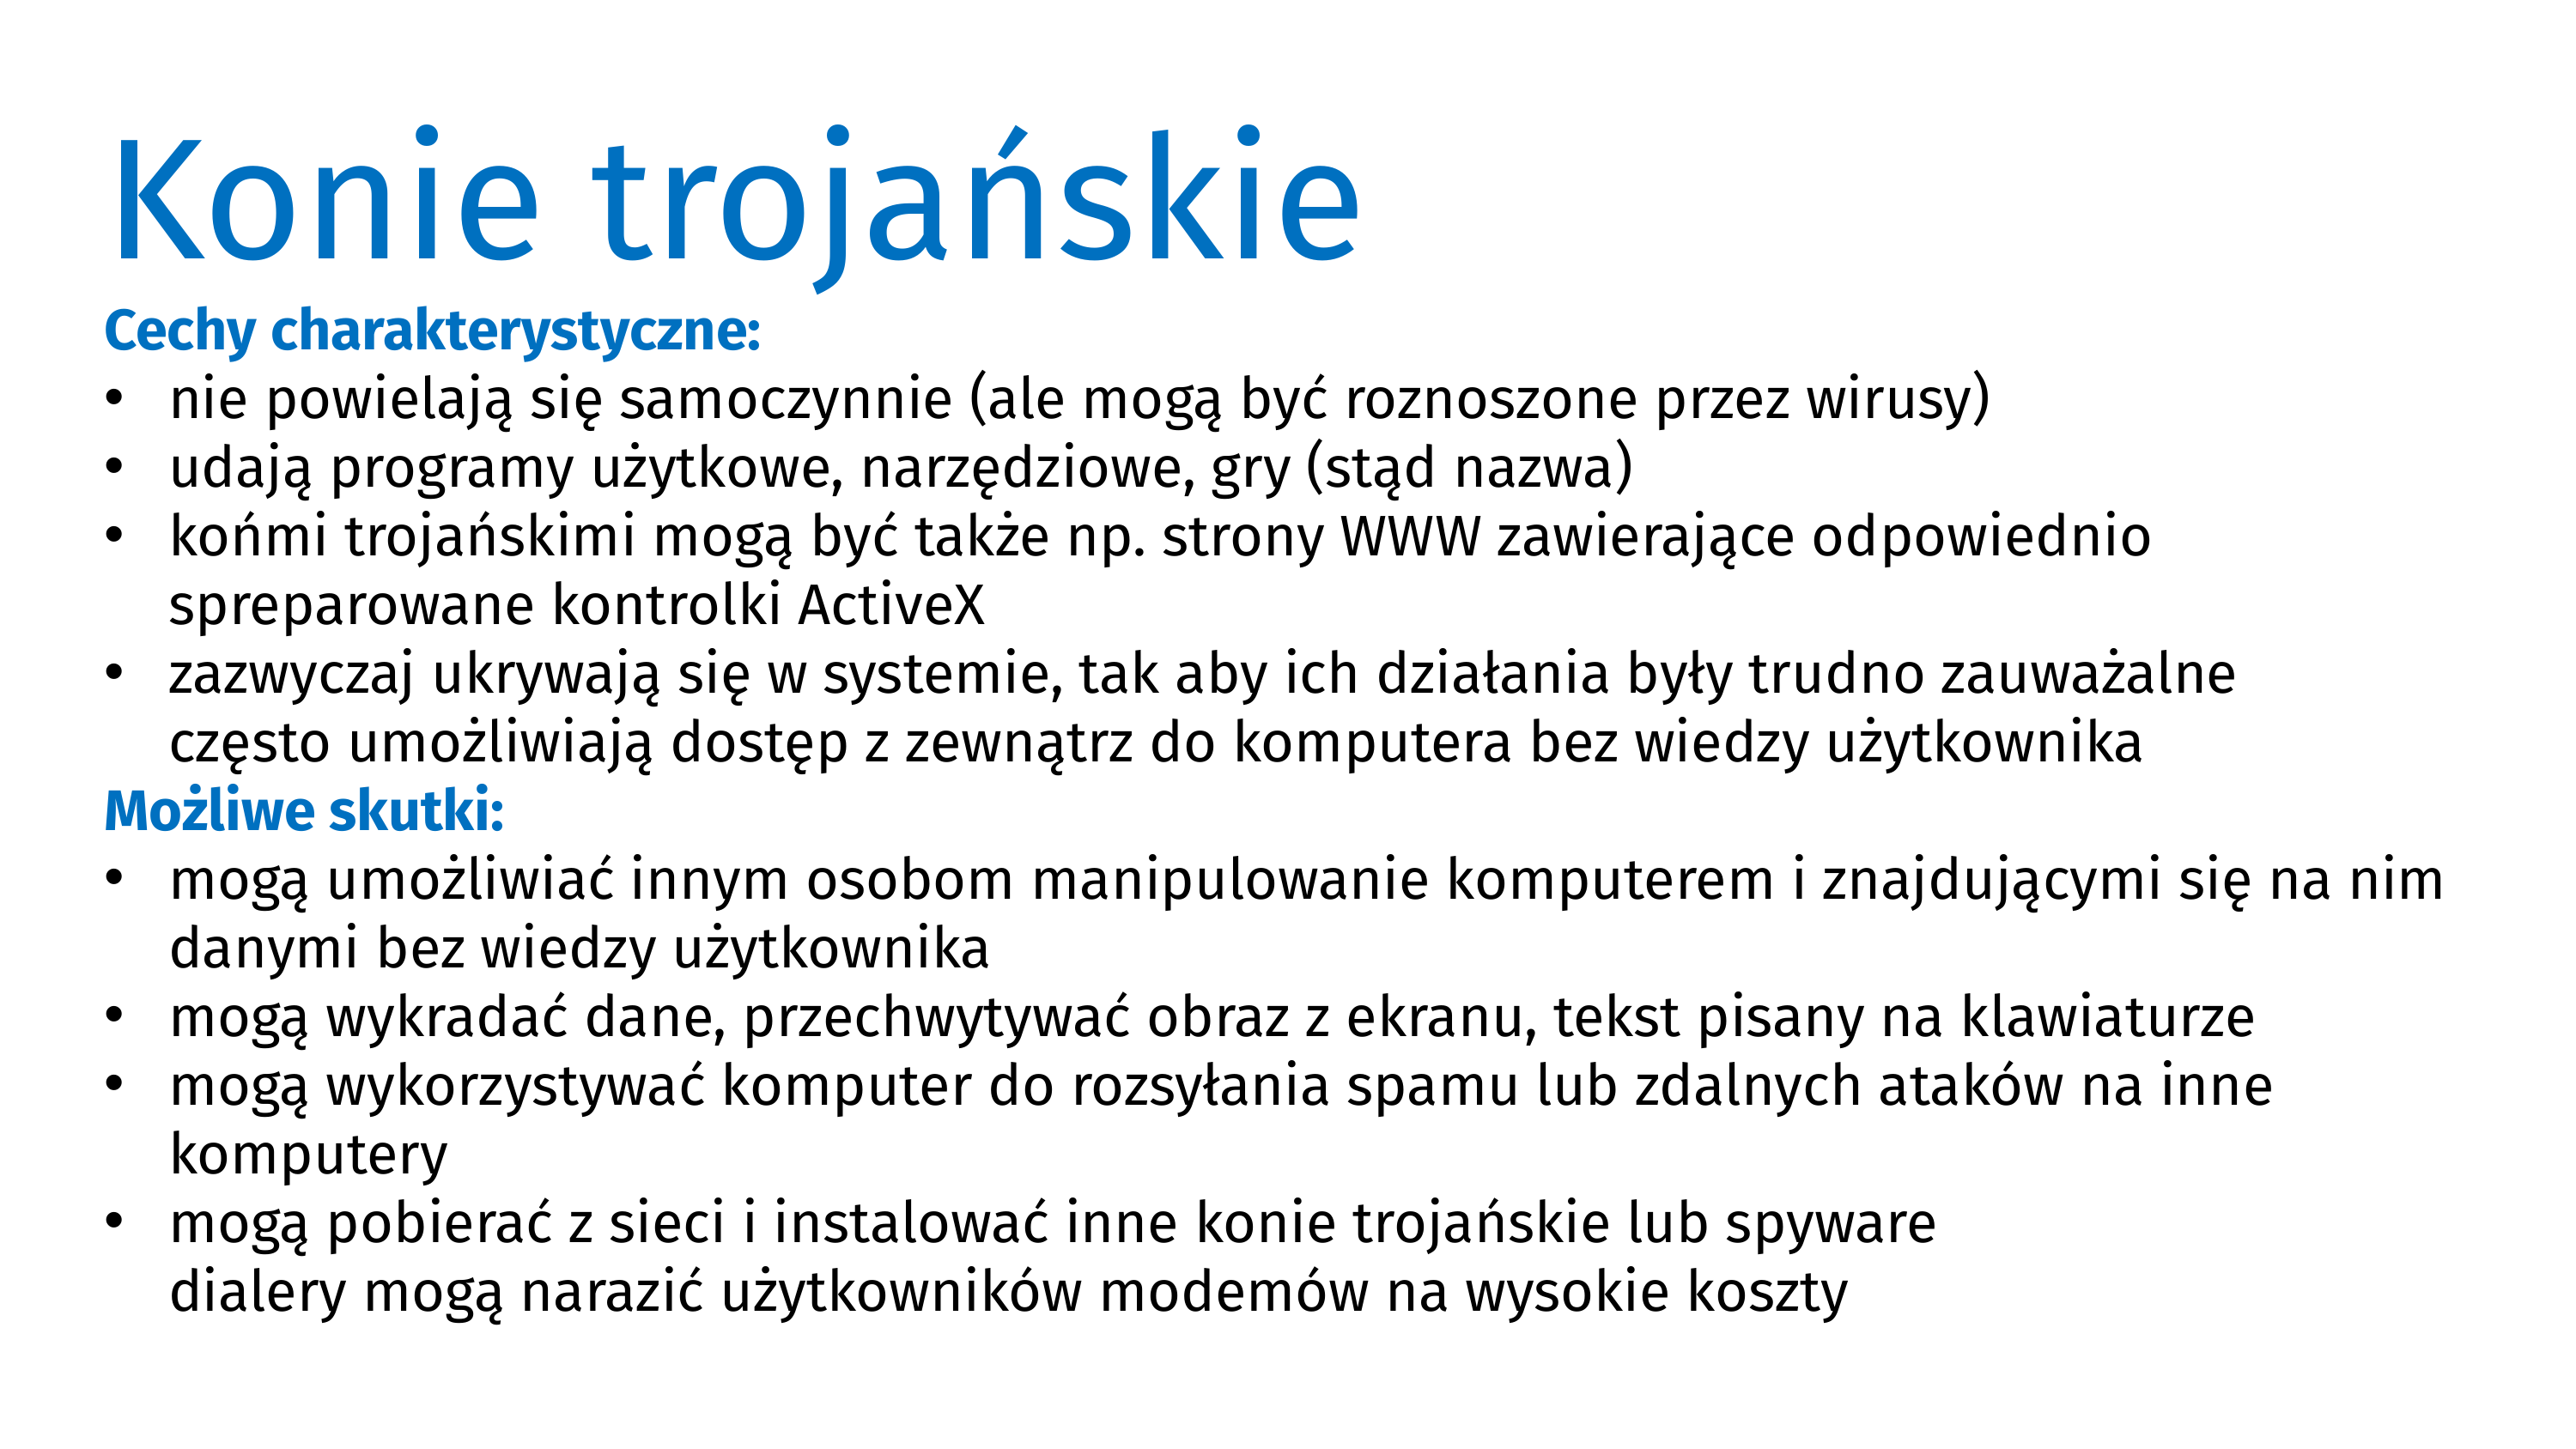

Konie trojańskie
Cechy charakterystyczne:
nie powielają się samoczynnie (ale mogą być roznoszone przez wirusy)
udają programy użytkowe, narzędziowe, gry (stąd nazwa)
końmi trojańskimi mogą być także np. strony WWW zawierające odpowiednio spreparowane kontrolki ActiveX
zazwyczaj ukrywają się w systemie, tak aby ich działania były trudno zauważalne
często umożliwiają dostęp z zewnątrz do komputera bez wiedzy użytkownika
Możliwe skutki:
mogą umożliwiać innym osobom manipulowanie komputerem i znajdującymi się na nim danymi bez wiedzy użytkownika
mogą wykradać dane, przechwytywać obraz z ekranu, tekst pisany na klawiaturze
mogą wykorzystywać komputer do rozsyłania spamu lub zdalnych ataków na inne komputery
mogą pobierać z sieci i instalować inne konie trojańskie lub spyware
dialery mogą narazić użytkowników modemów na wysokie koszty